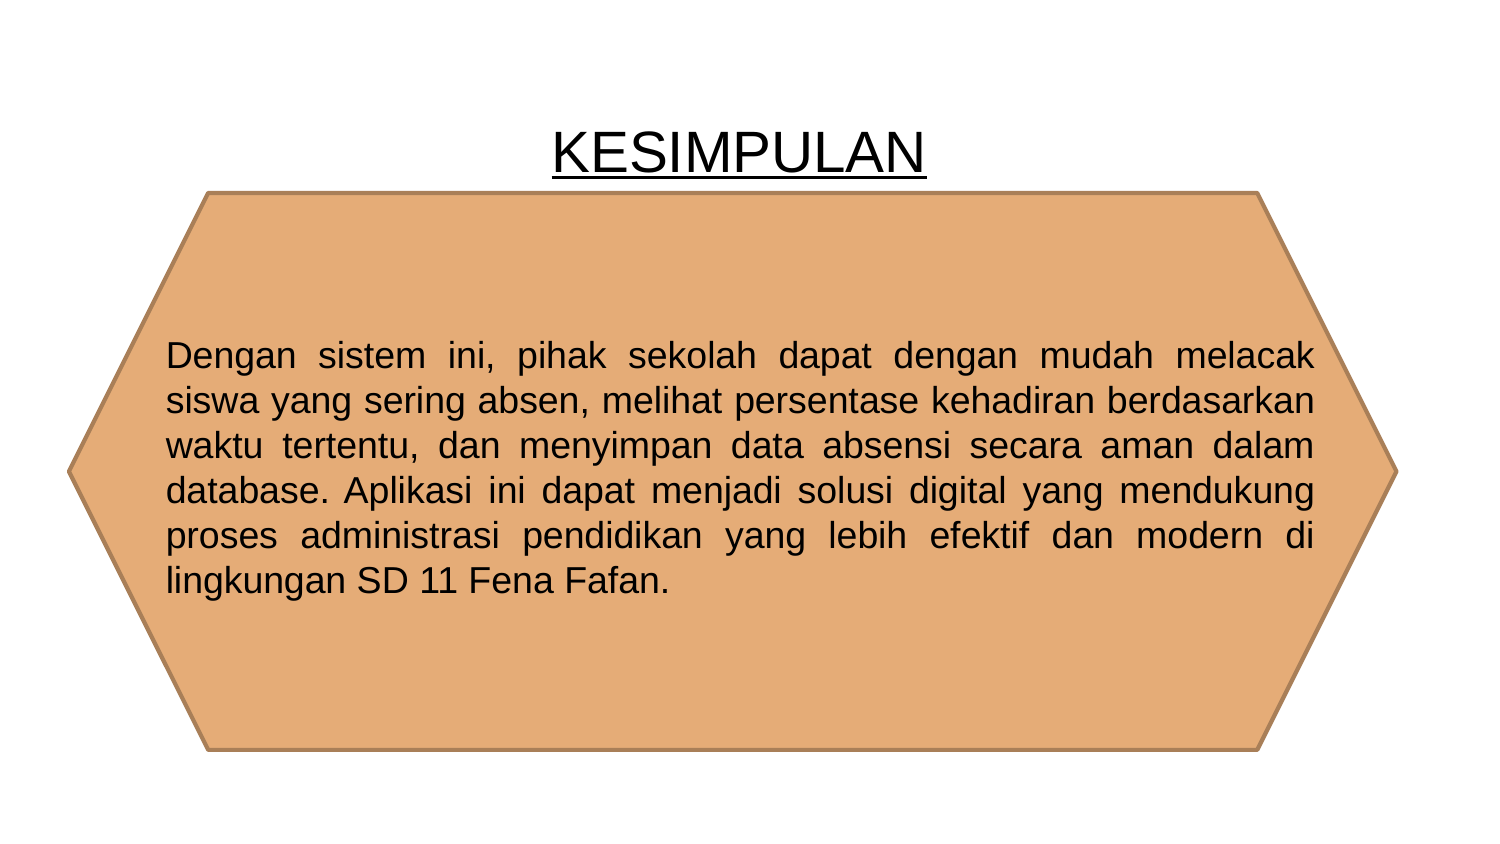

KESIMPULAN

Dengan sistem ini, pihak sekolah dapat dengan mudah melacak siswa yang sering absen, melihat persentase kehadiran berdasarkan waktu tertentu, dan menyimpan data absensi secara aman dalam database. Aplikasi ini dapat menjadi solusi digital yang mendukung proses administrasi pendidikan yang lebih efektif dan modern di lingkungan SD 11 Fena Fafan.